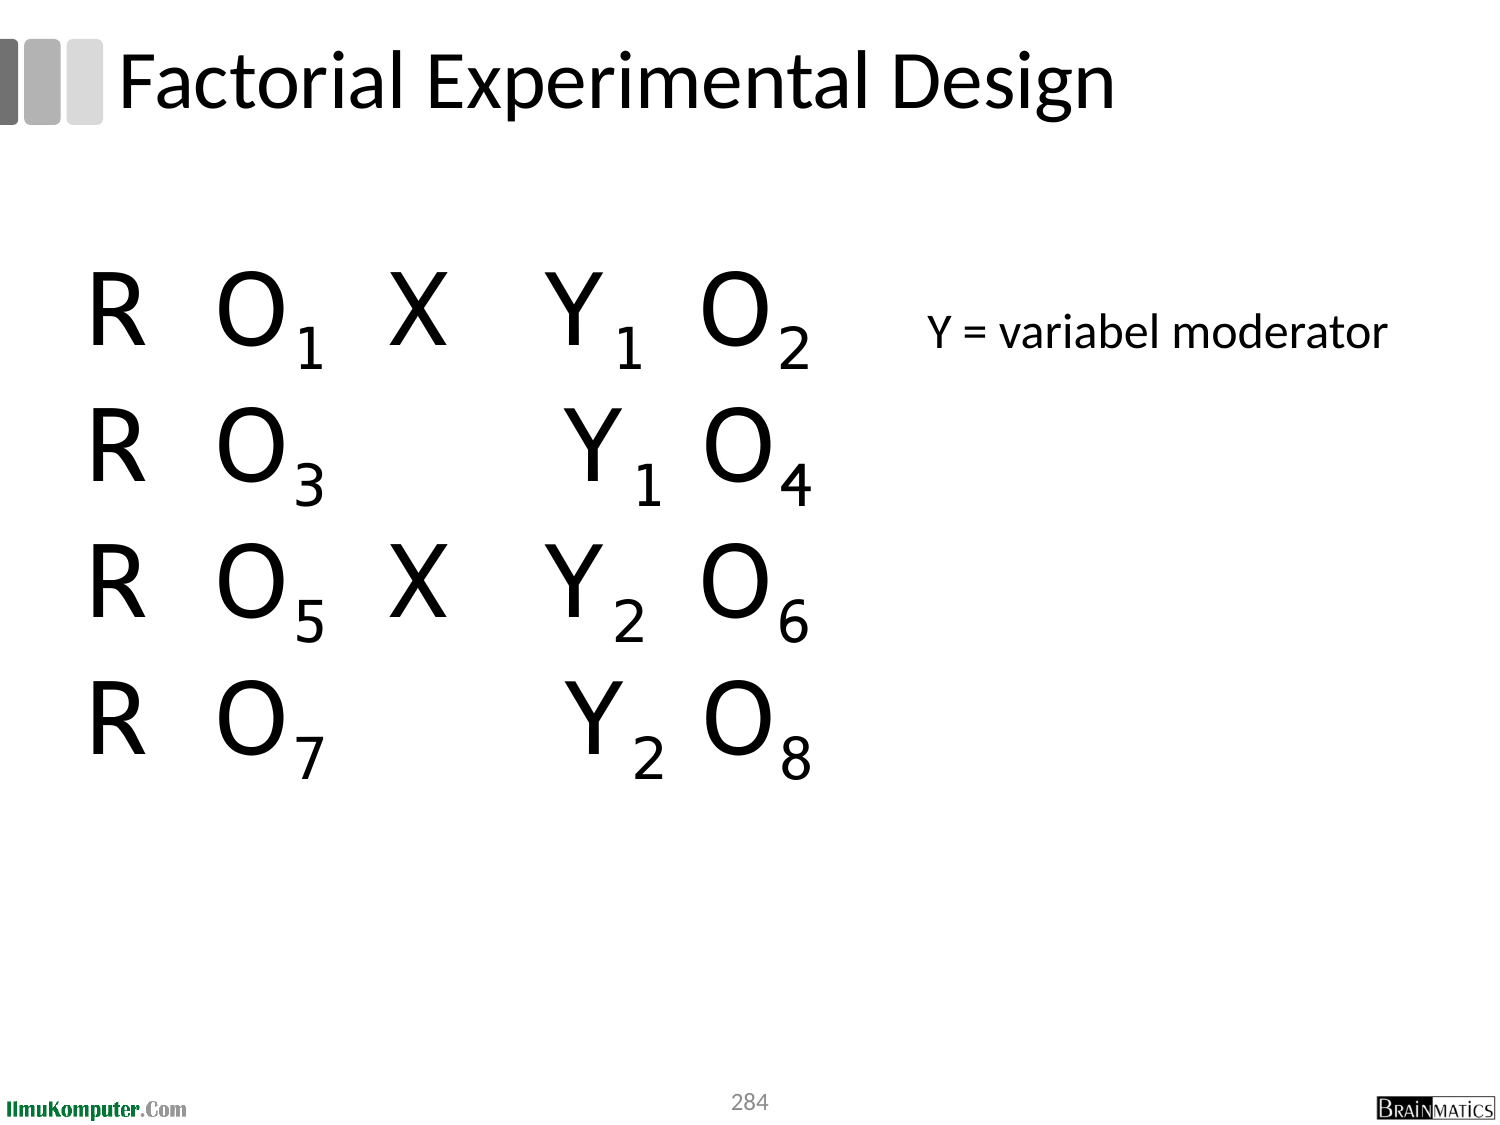

# Factorial Experimental Design
R  O1  X   Y1   O2
R  O3        Y1  O4
R  O5  X   Y2   O6
R  O7 		 Y2  O8
Y = variabel moderator

284